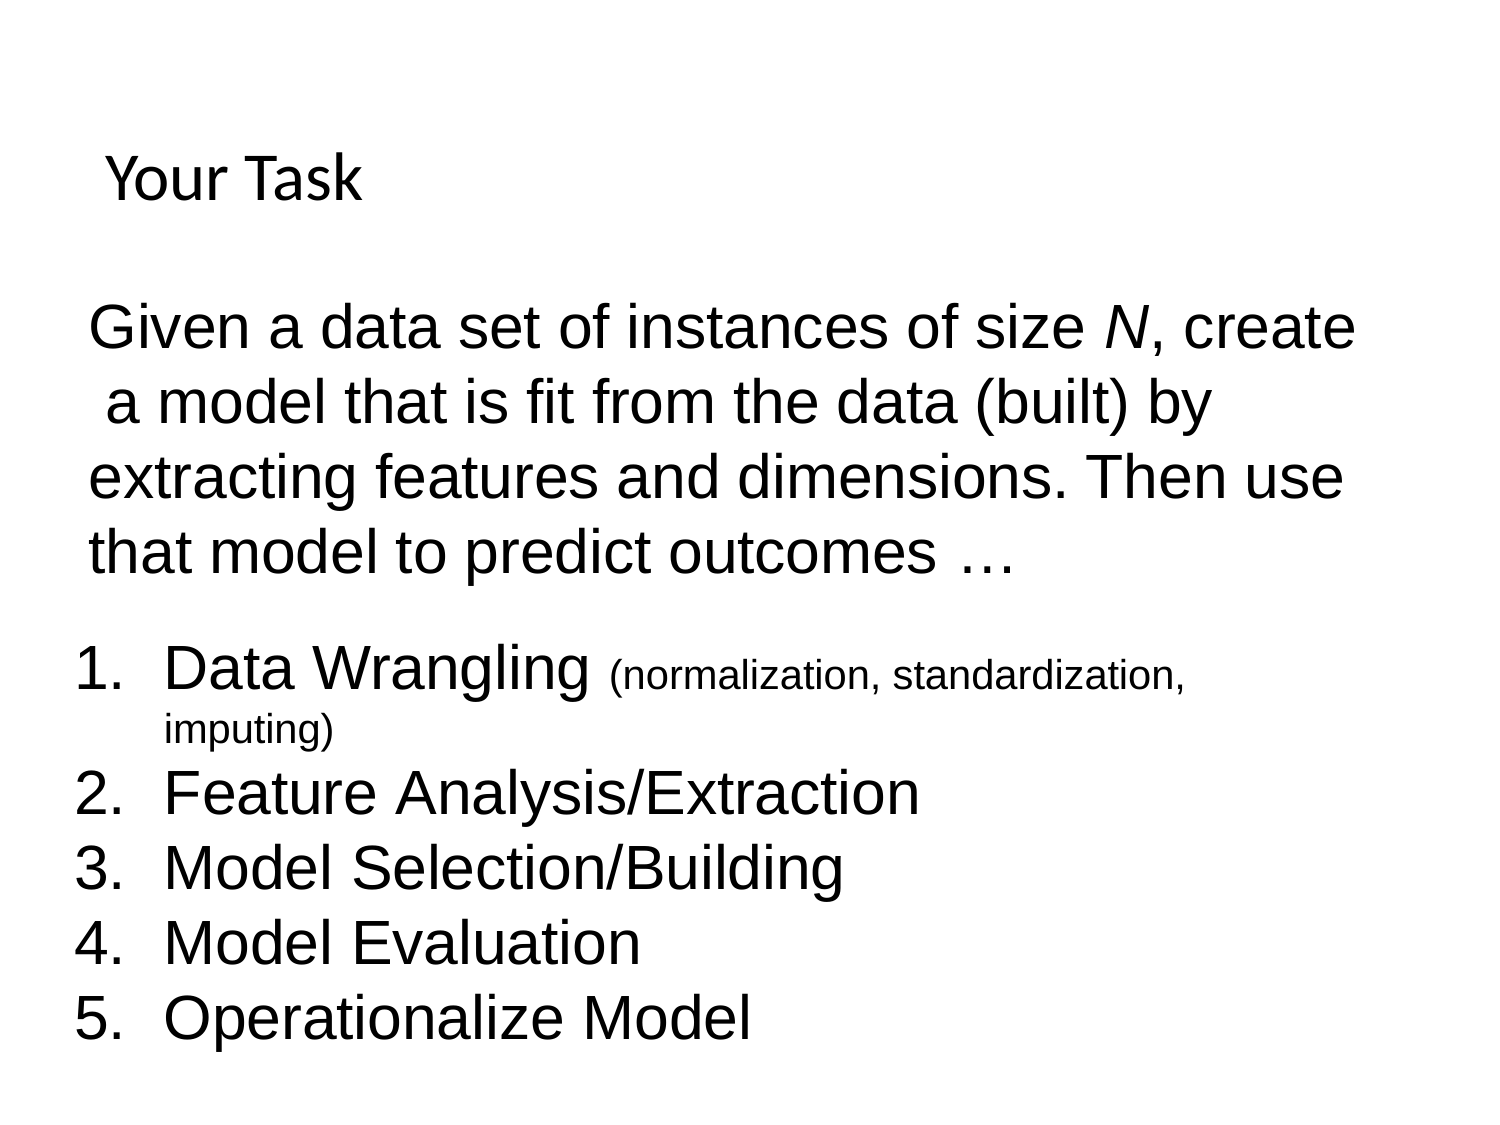

# Your Task
Given a data set of instances of size N, create  a model that is fit from the data (built) by  extracting features and dimensions. Then use  that model to predict outcomes …
Data Wrangling (normalization, standardization, imputing)
Feature Analysis/Extraction
Model Selection/Building
Model Evaluation
Operationalize Model